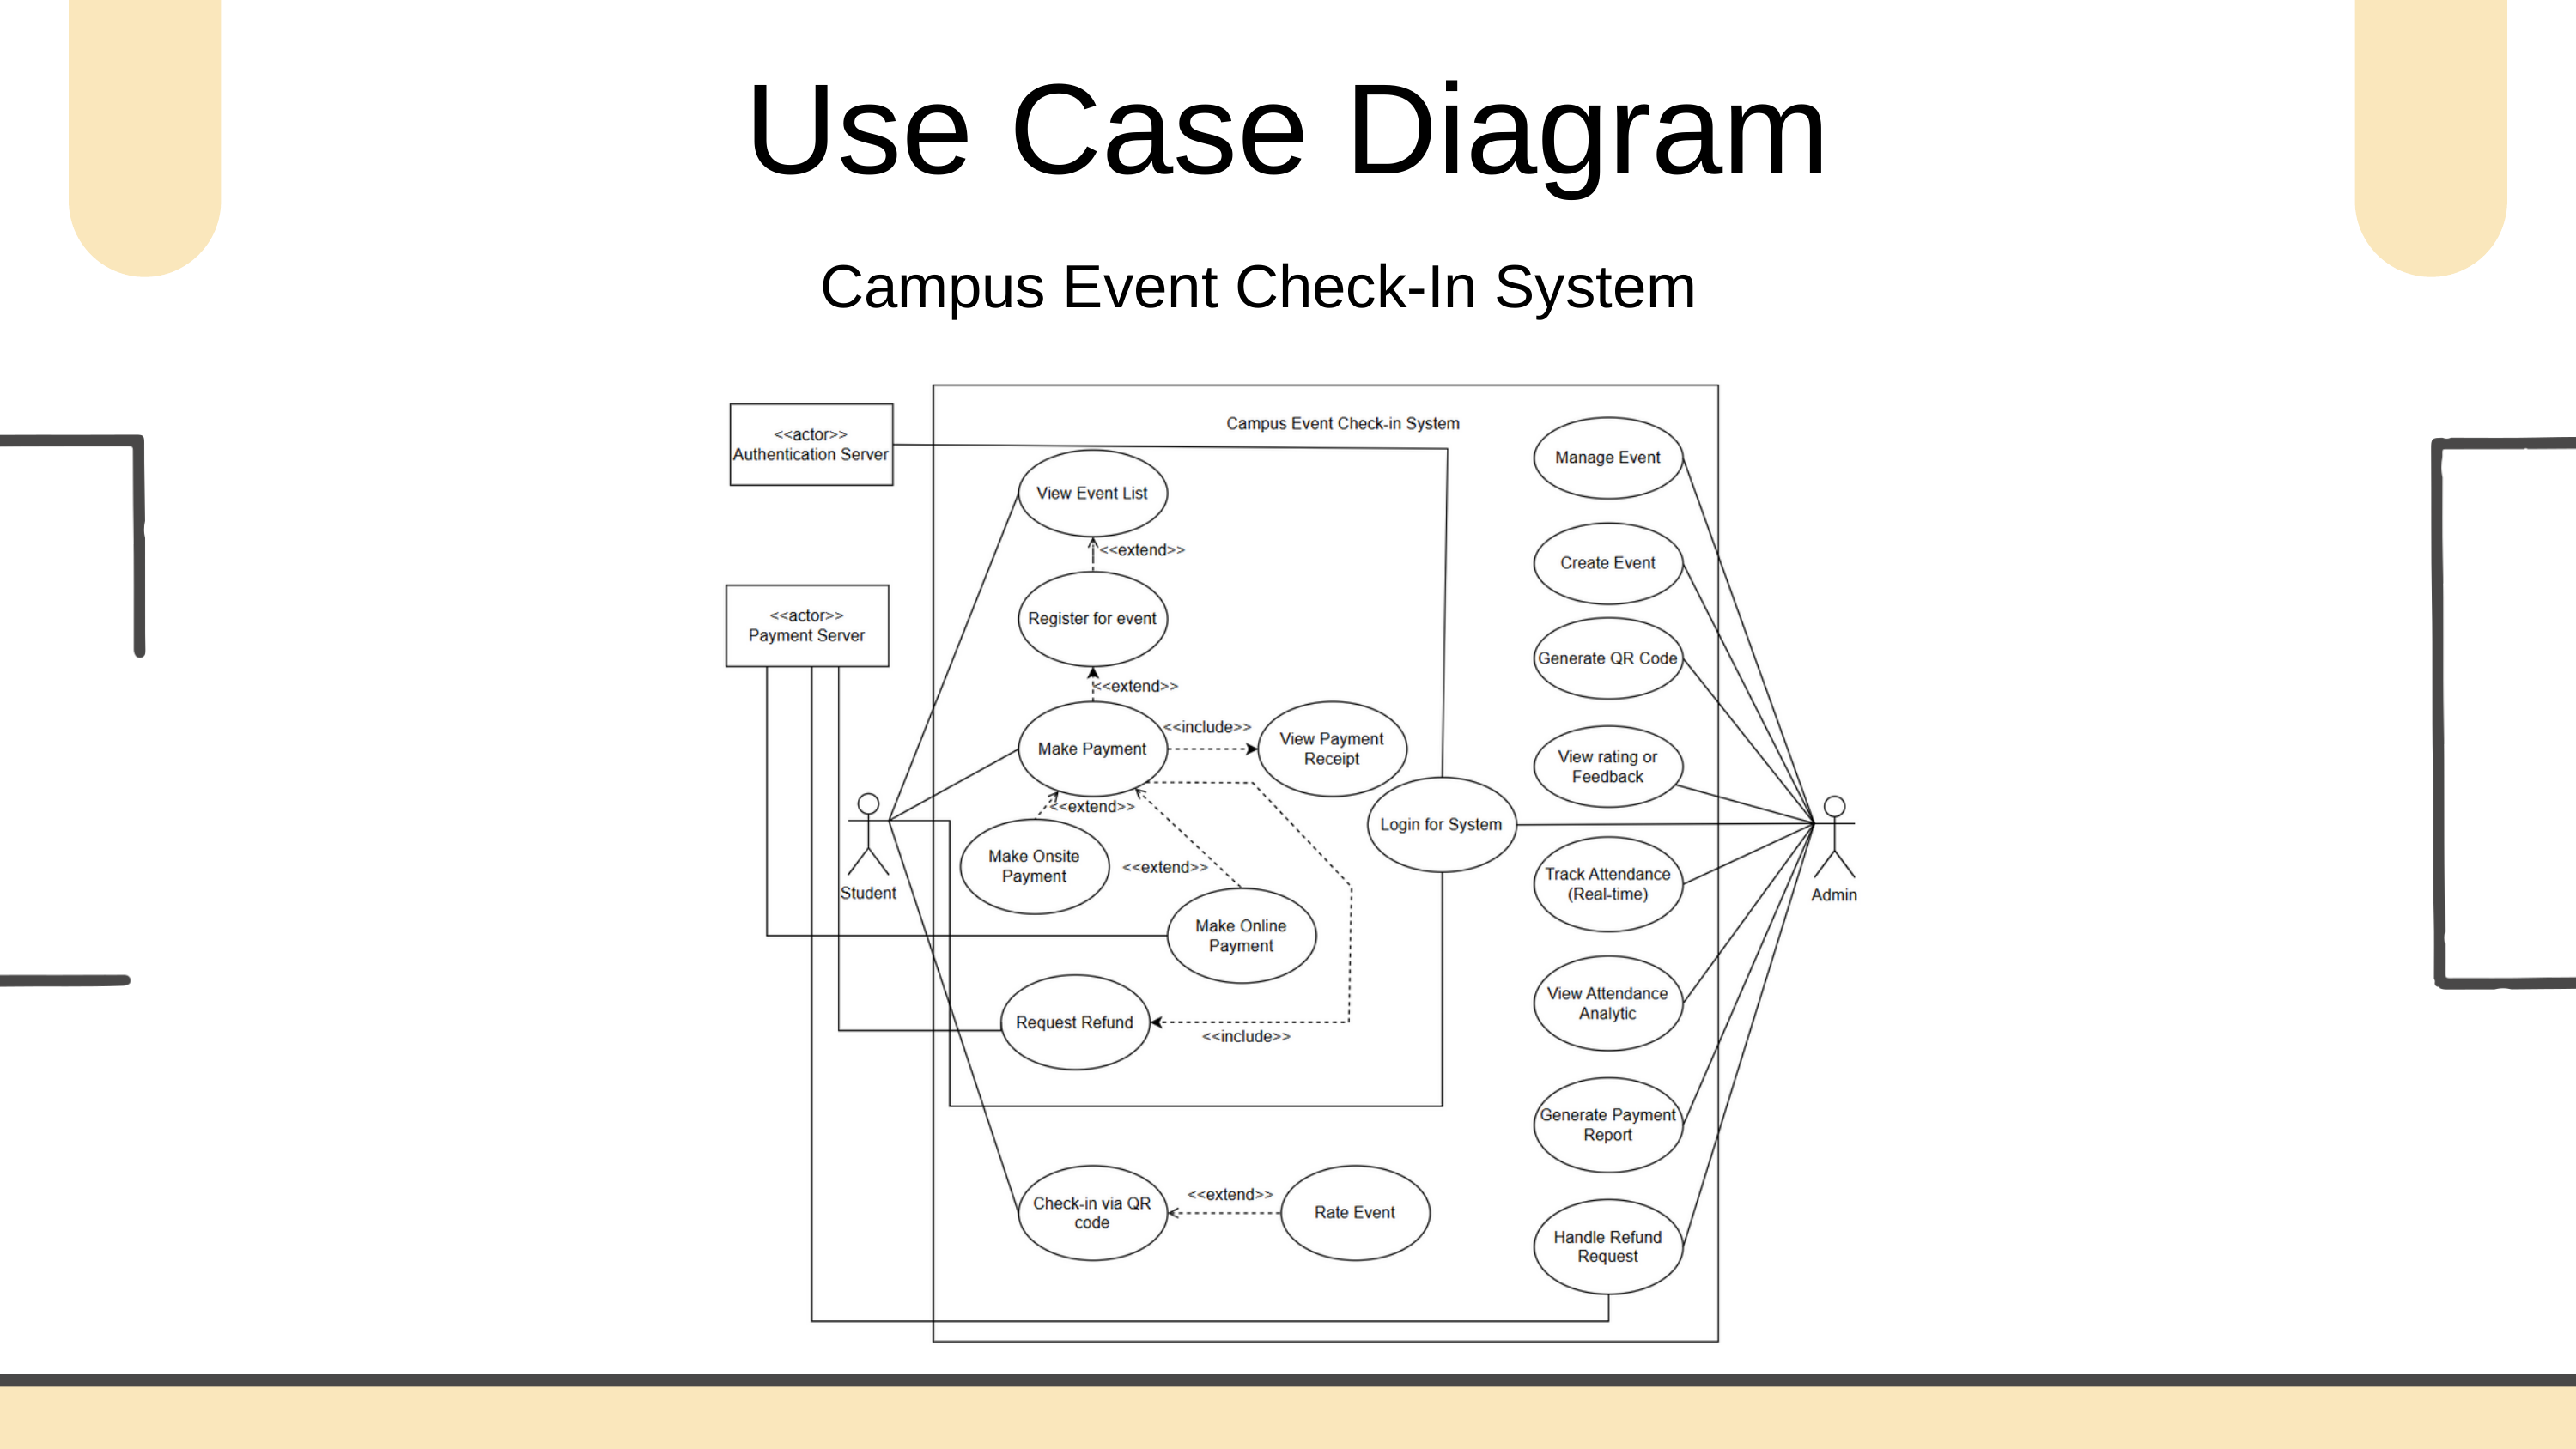

Use Case Diagram
Campus Event Check-In System